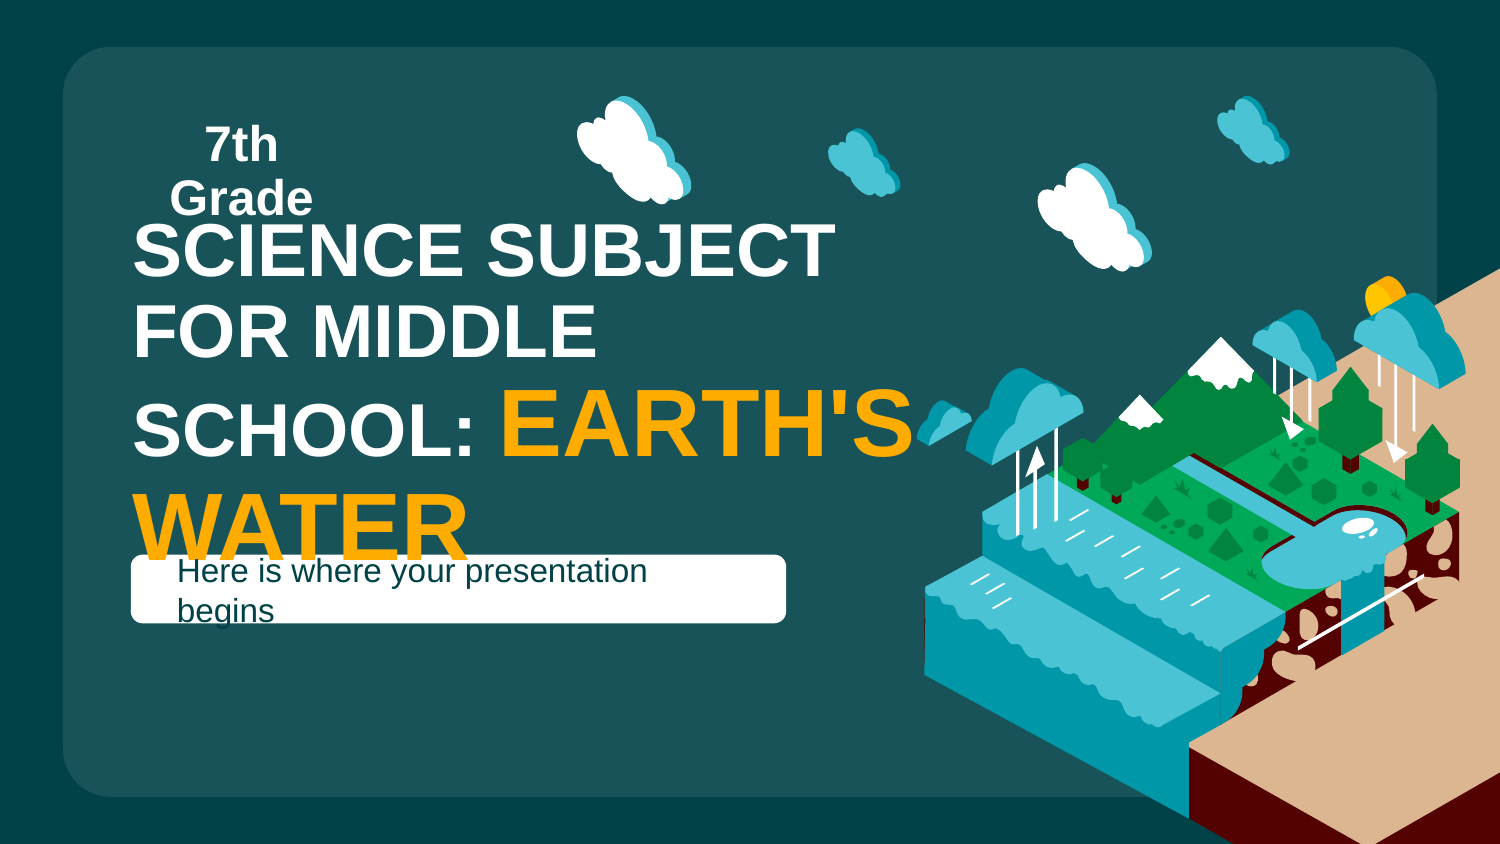

7th Grade

# SCIENCE SUBJECT FOR MIDDLE SCHOOL: EARTH'S WATER

Here is where your presentation begins